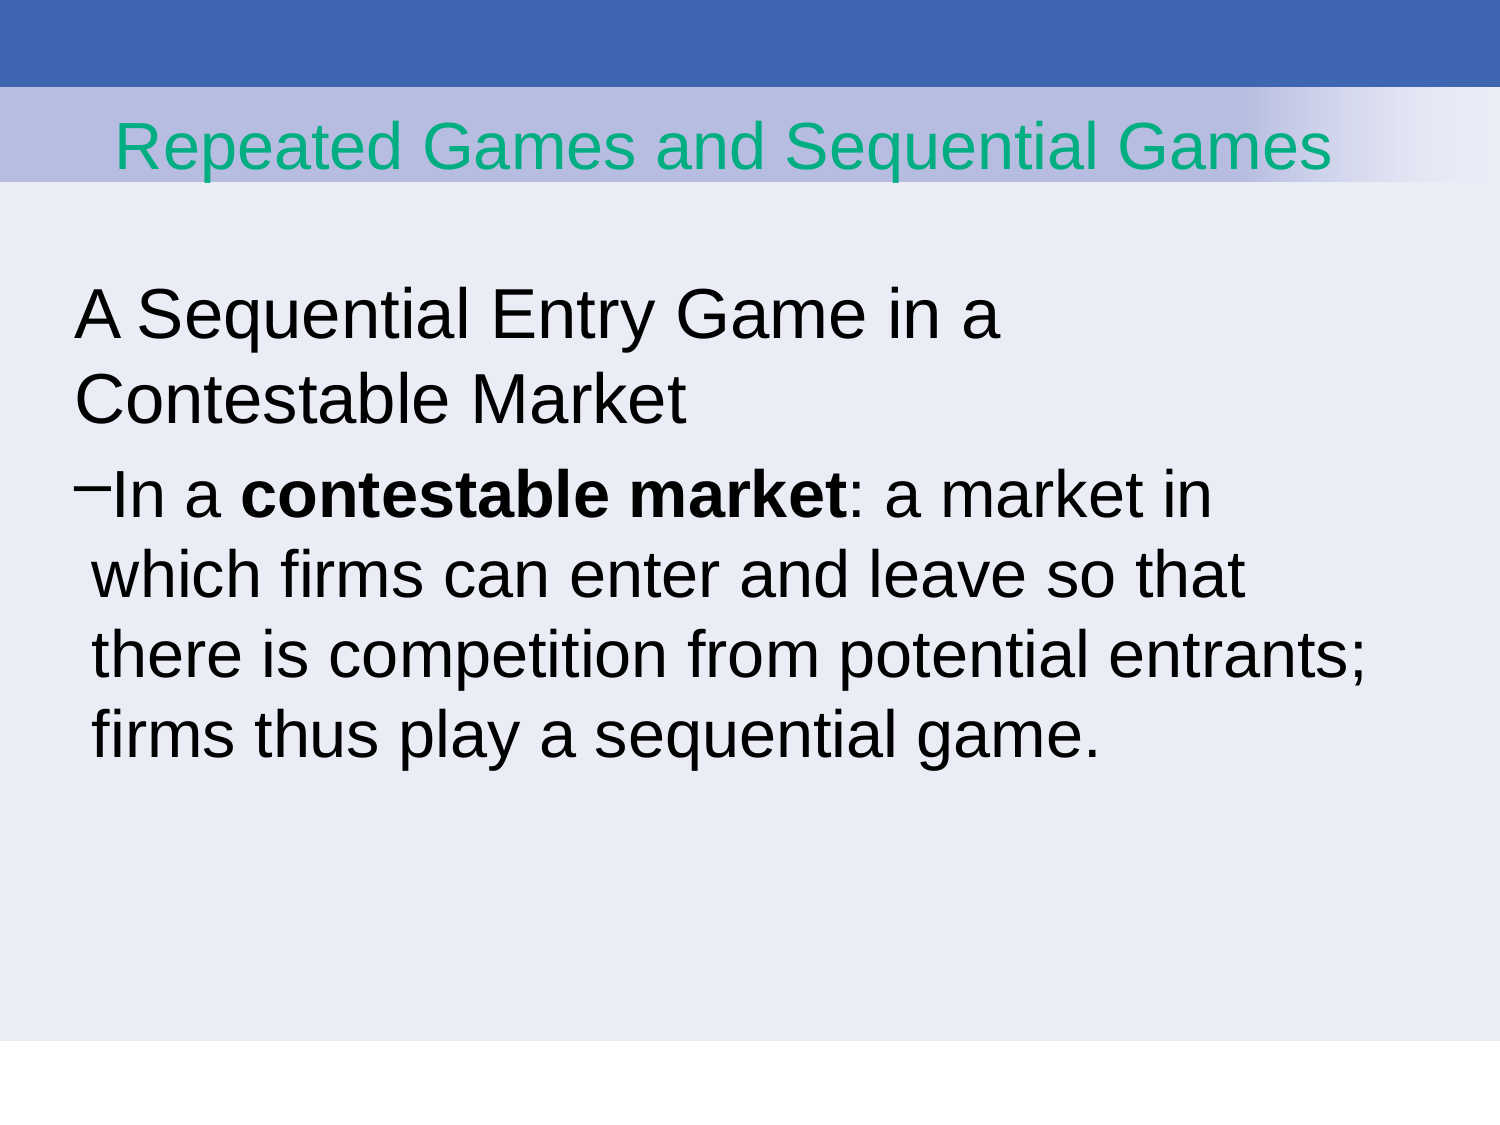

# Repeated Games and Sequential Games
A Sequential Entry Game in a Contestable Market
In a contestable market: a market in which firms can enter and leave so that there is competition from potential entrants; firms thus play a sequential game.